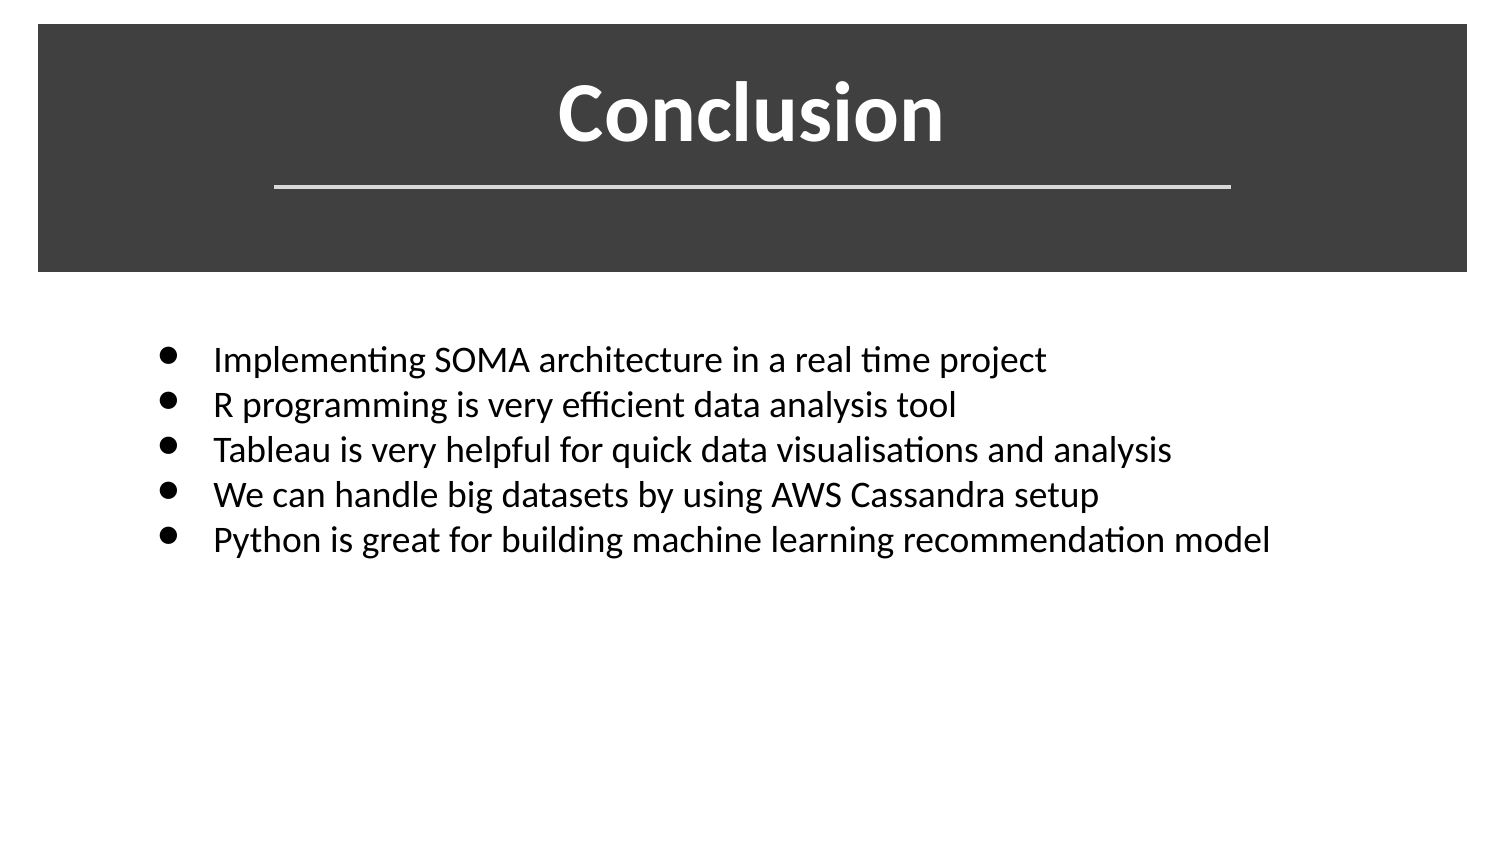

# Conclusion
Implementing SOMA architecture in a real time project
R programming is very efficient data analysis tool
Tableau is very helpful for quick data visualisations and analysis
We can handle big datasets by using AWS Cassandra setup
Python is great for building machine learning recommendation model